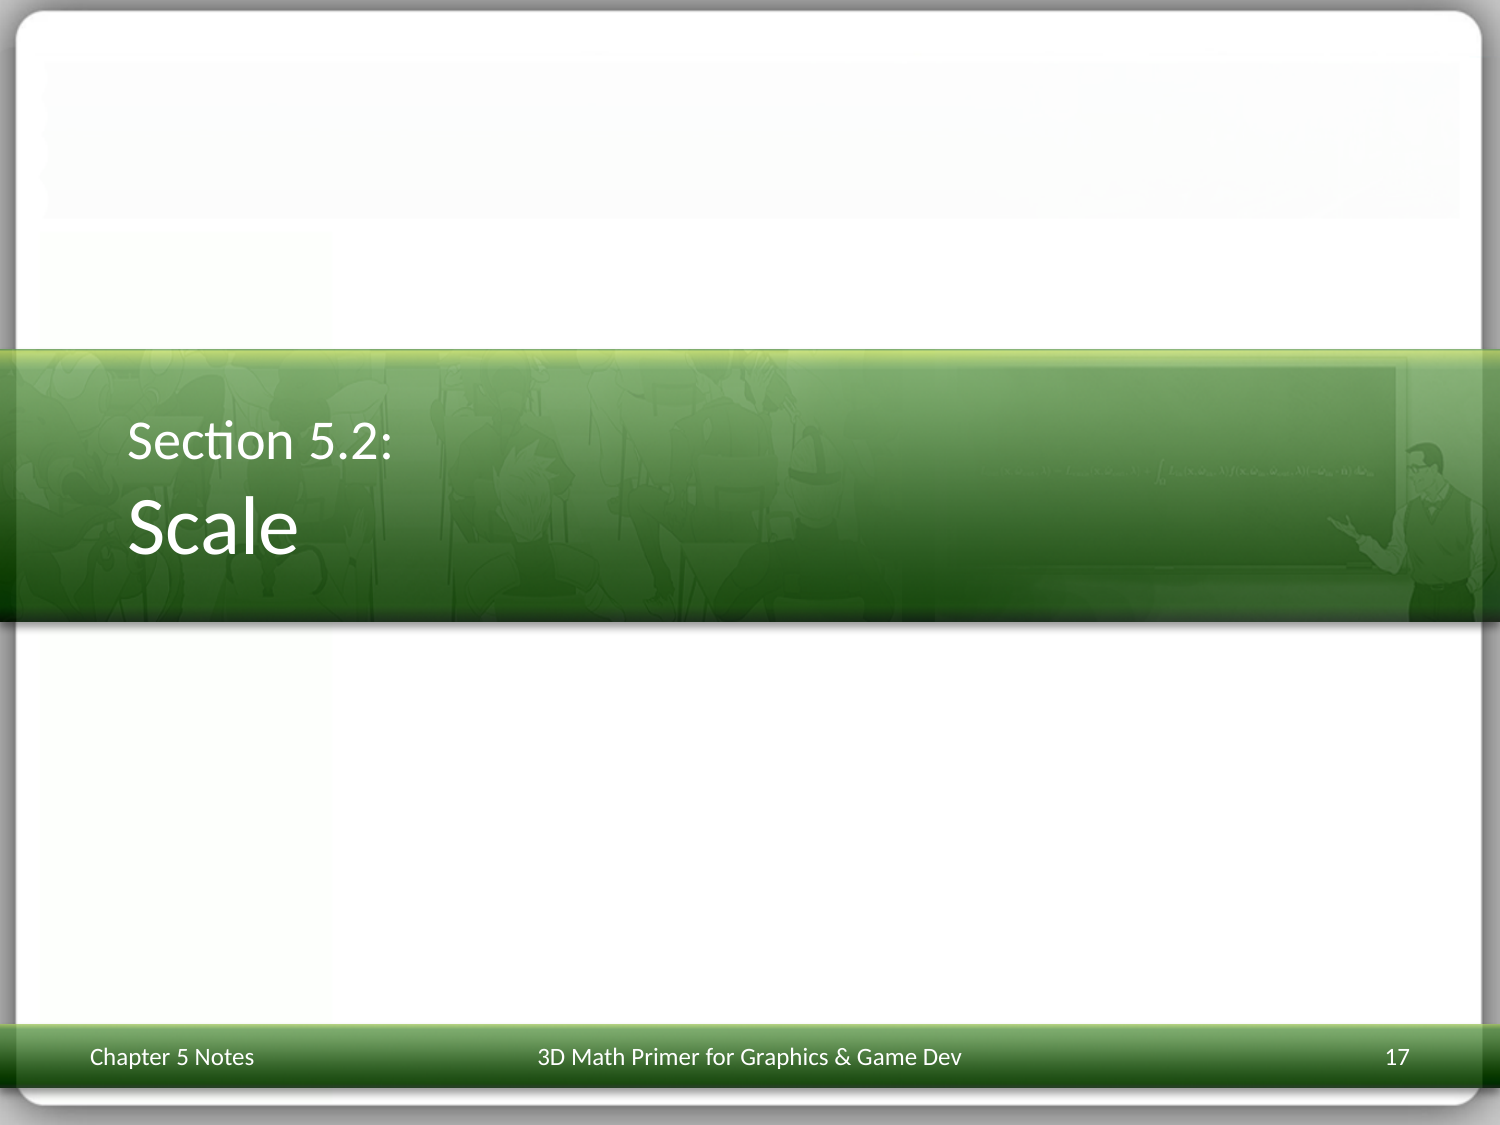

# Section 5.2: Scale
Chapter 5 Notes
3D Math Primer for Graphics & Game Dev
17